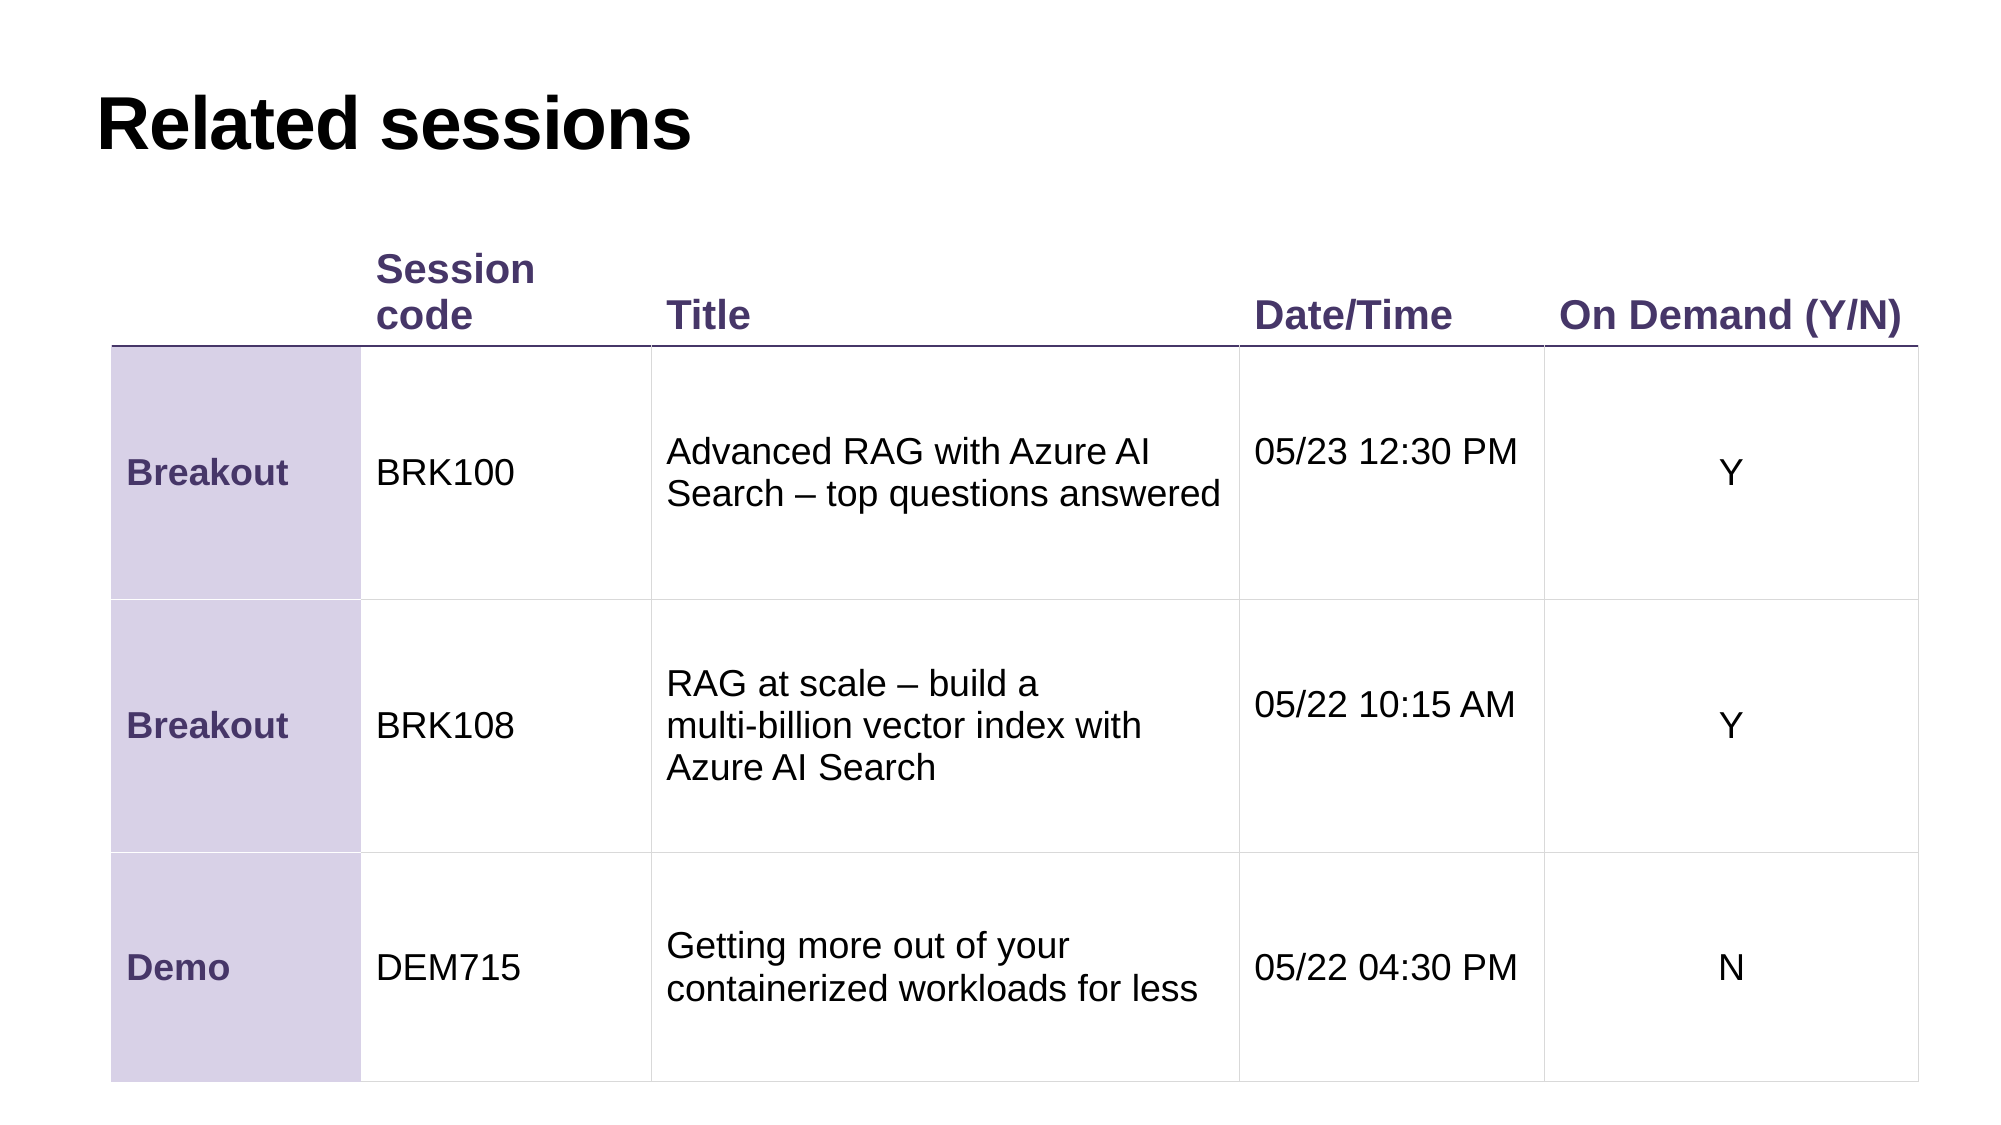

# Related sessions
|  | Session code | Title | Date/Time | On Demand (Y/N) |
| --- | --- | --- | --- | --- |
| Breakout | BRK100 | Advanced RAG with Azure AI Search – top questions answered | 05/23 12:30 PM | Y |
| Breakout | BRK108 | RAG at scale – build a multi-billion vector index with Azure AI Search | 05/22 10:15 AM | Y |
| Demo | DEM715 | Getting more out of your containerized workloads for less | 05/22 04:30 PM | N |